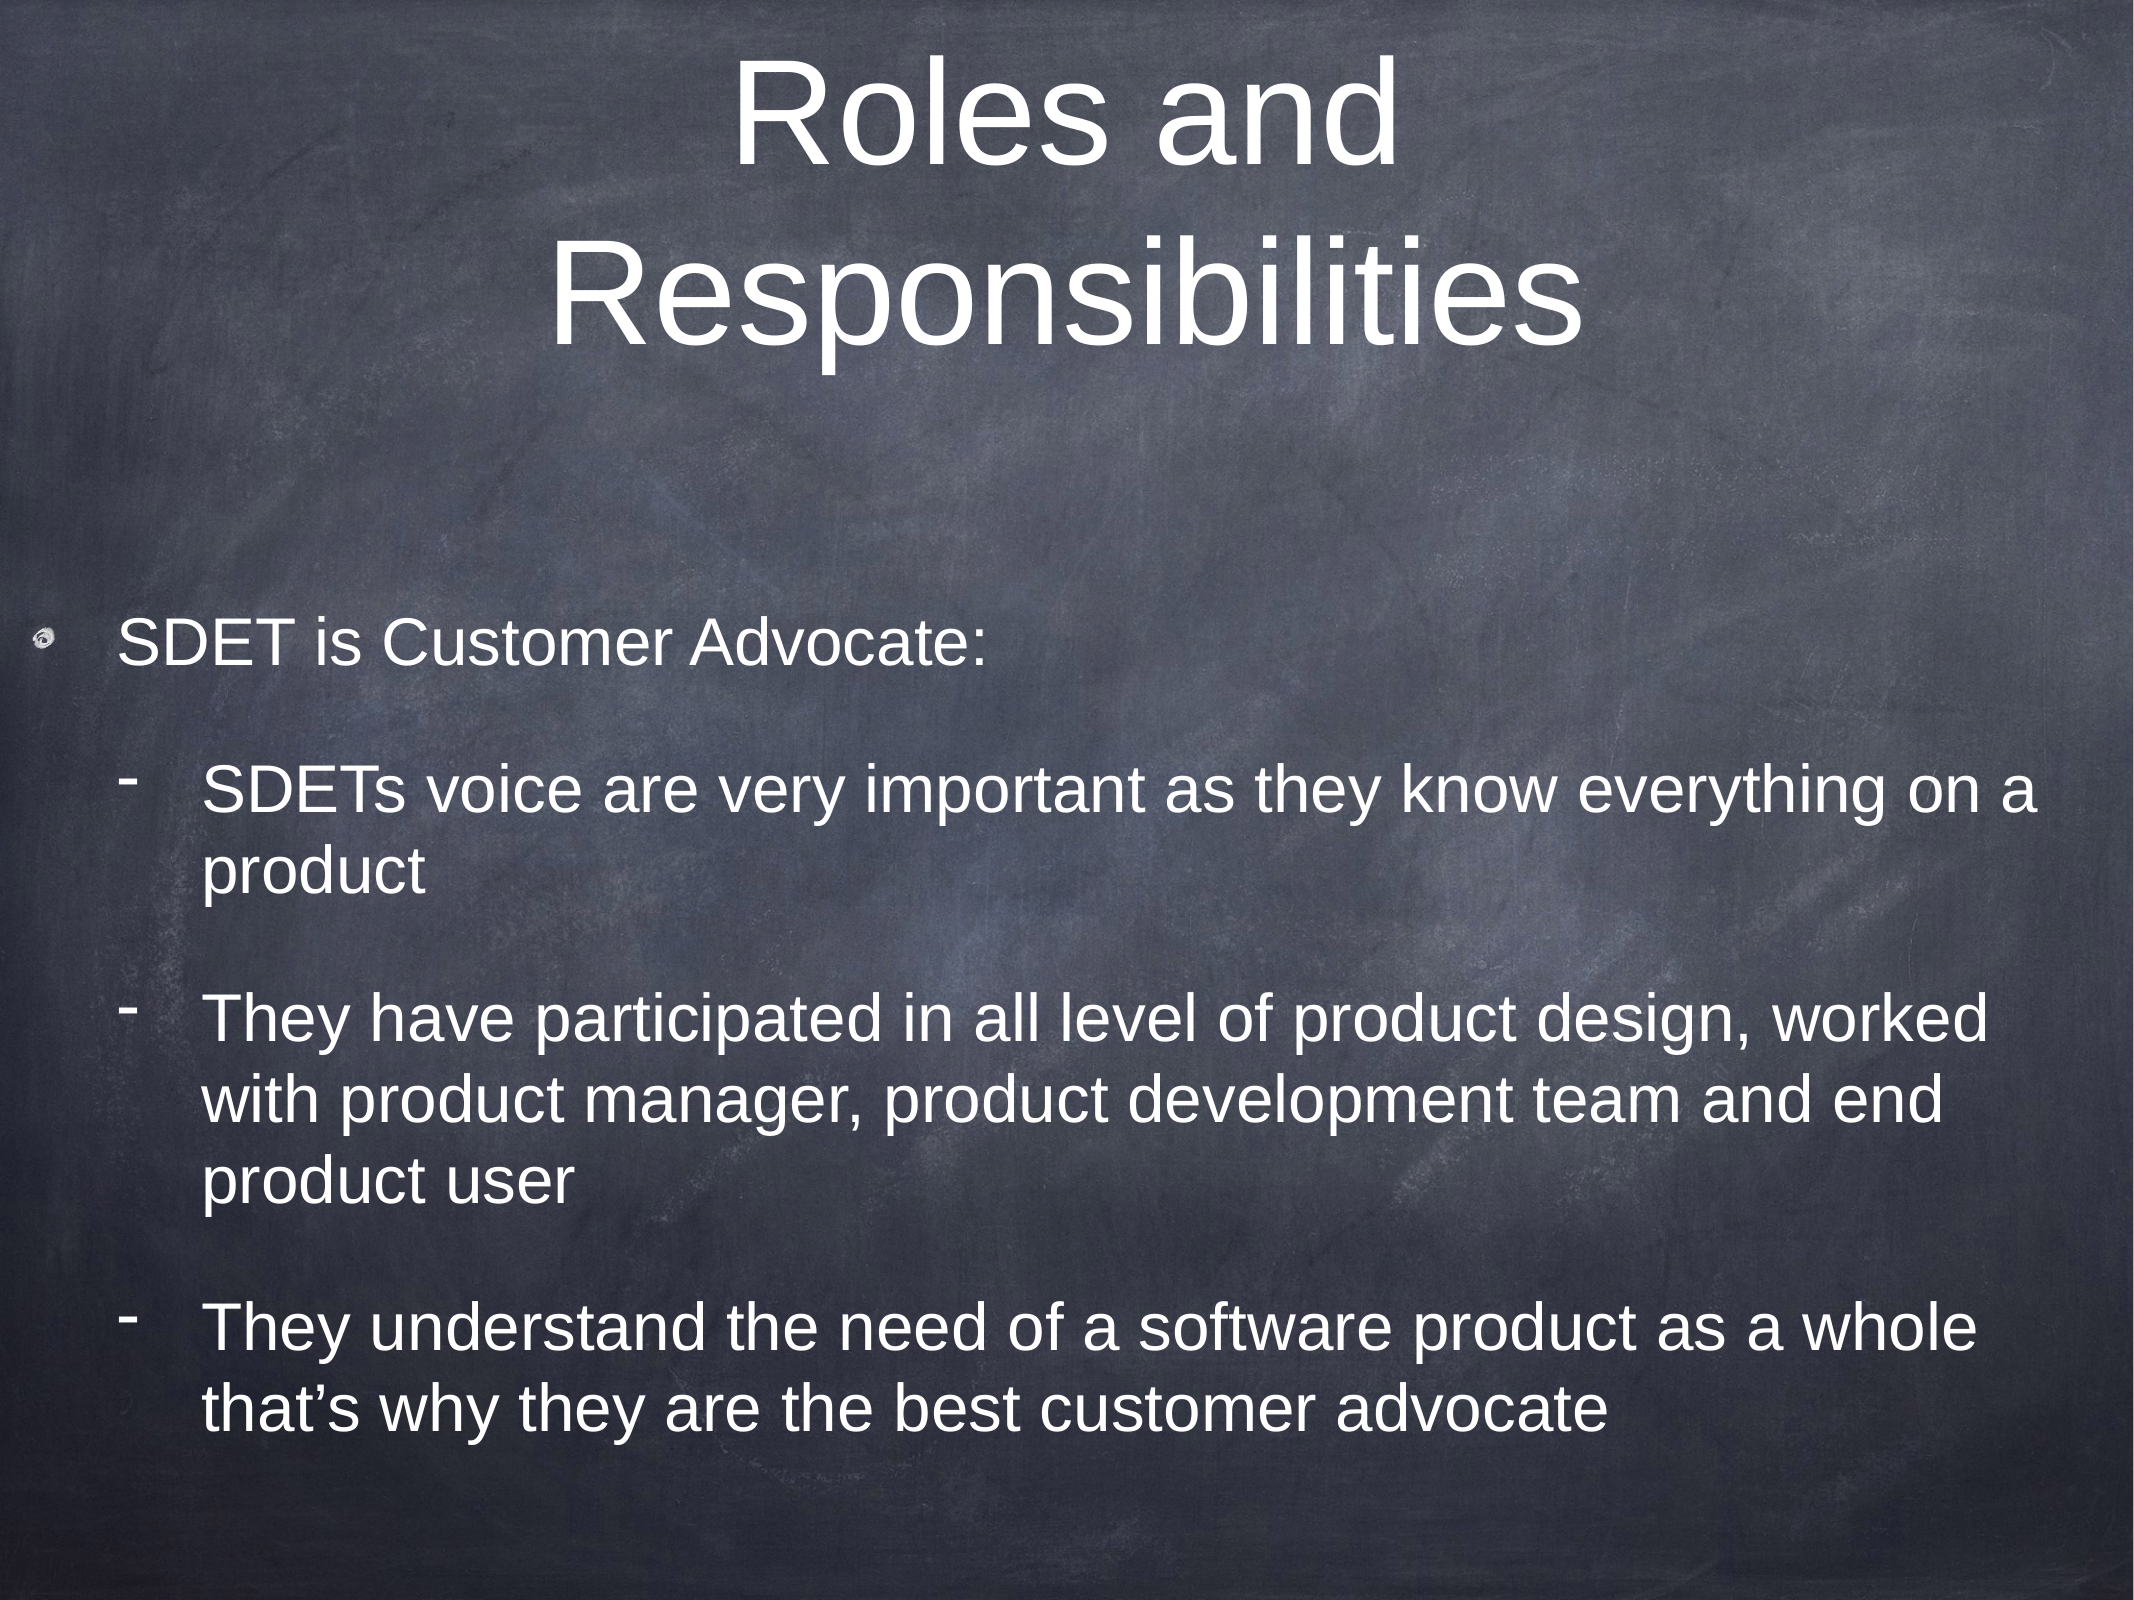

# Roles and Responsibilities
SDET is Customer Advocate:
SDETs voice are very important as they know everything on a product
They have participated in all level of product design, worked with product manager, product development team and end product user
They understand the need of a software product as a whole that’s why they are the best customer advocate